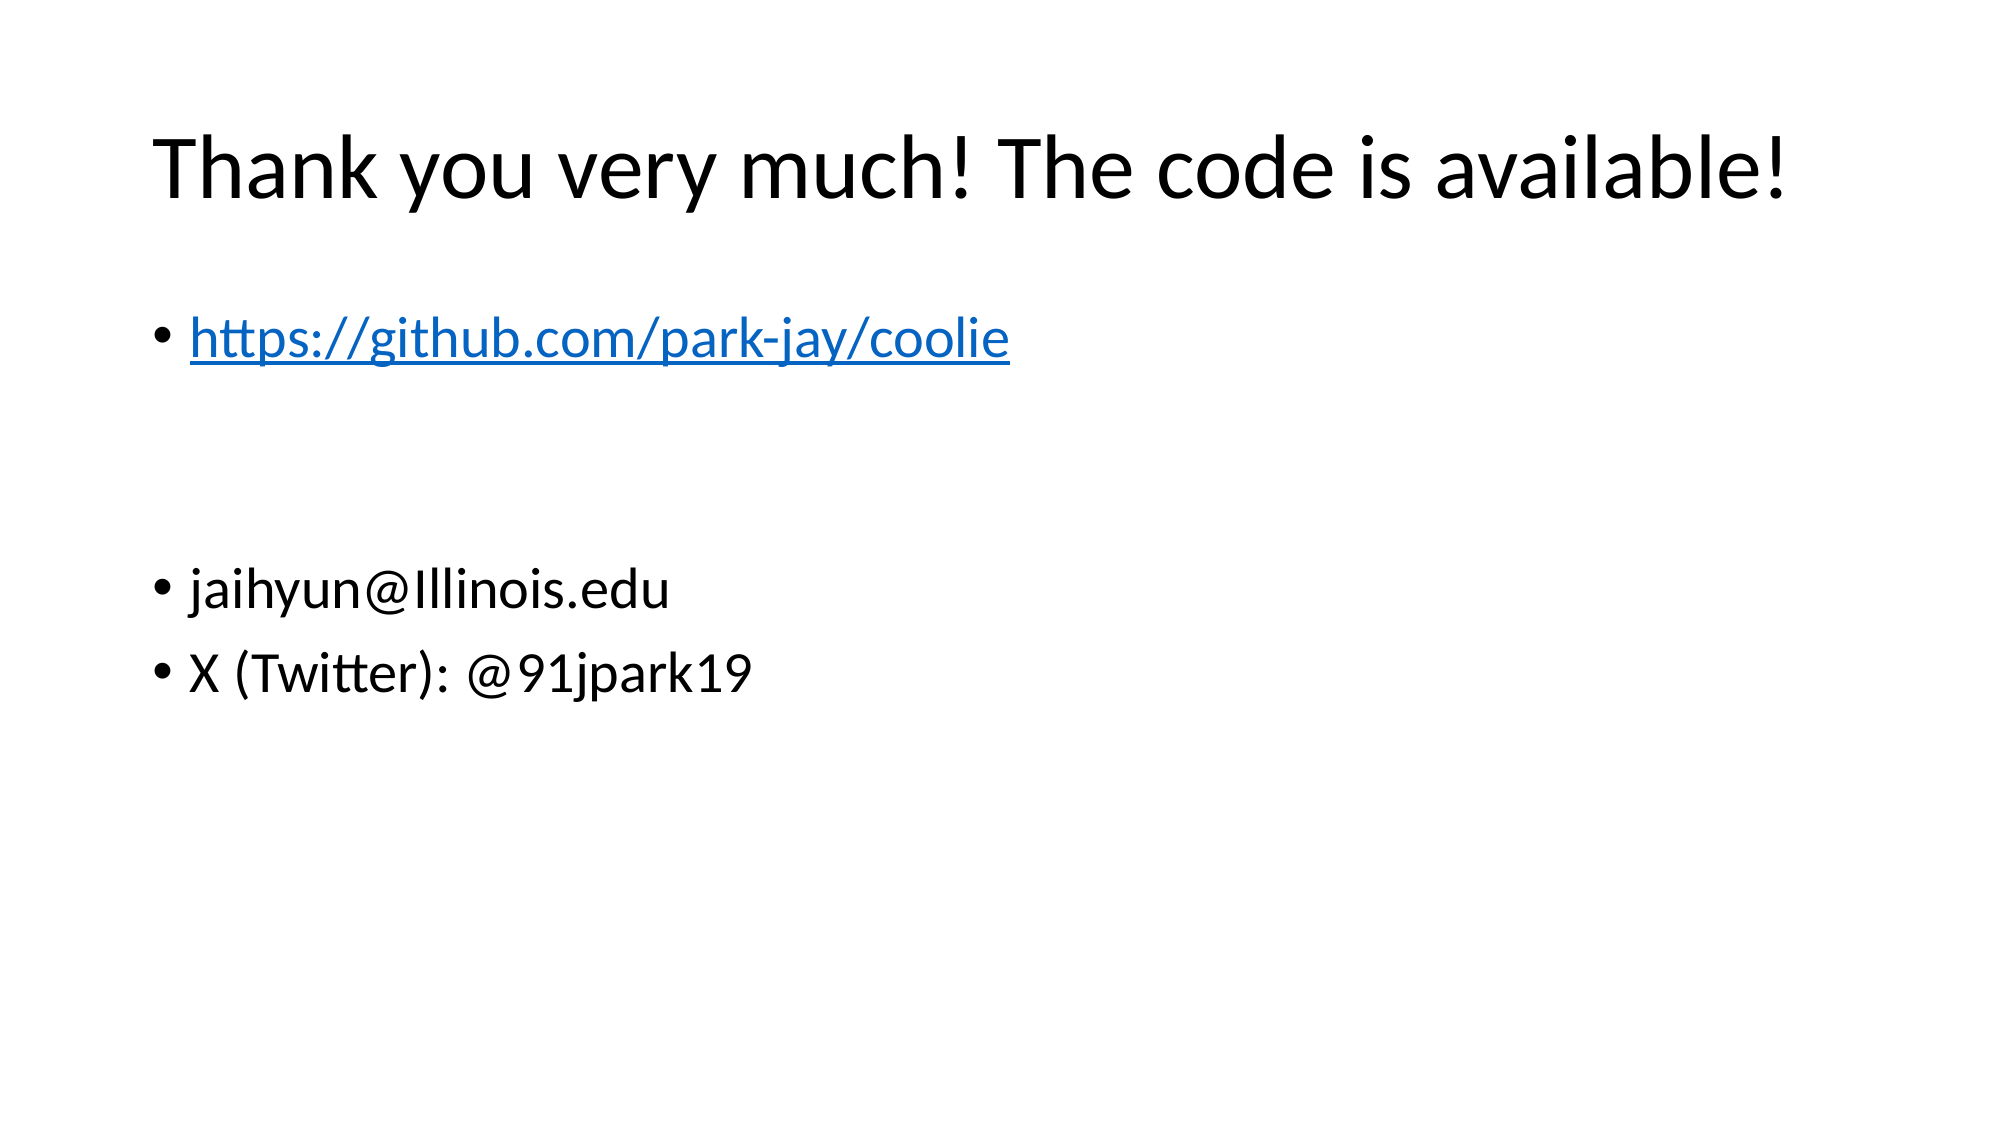

# Thank you very much! The code is available!
https://github.com/park-jay/coolie

jaihyun@Illinois.edu
X (Twitter): @91jpark19